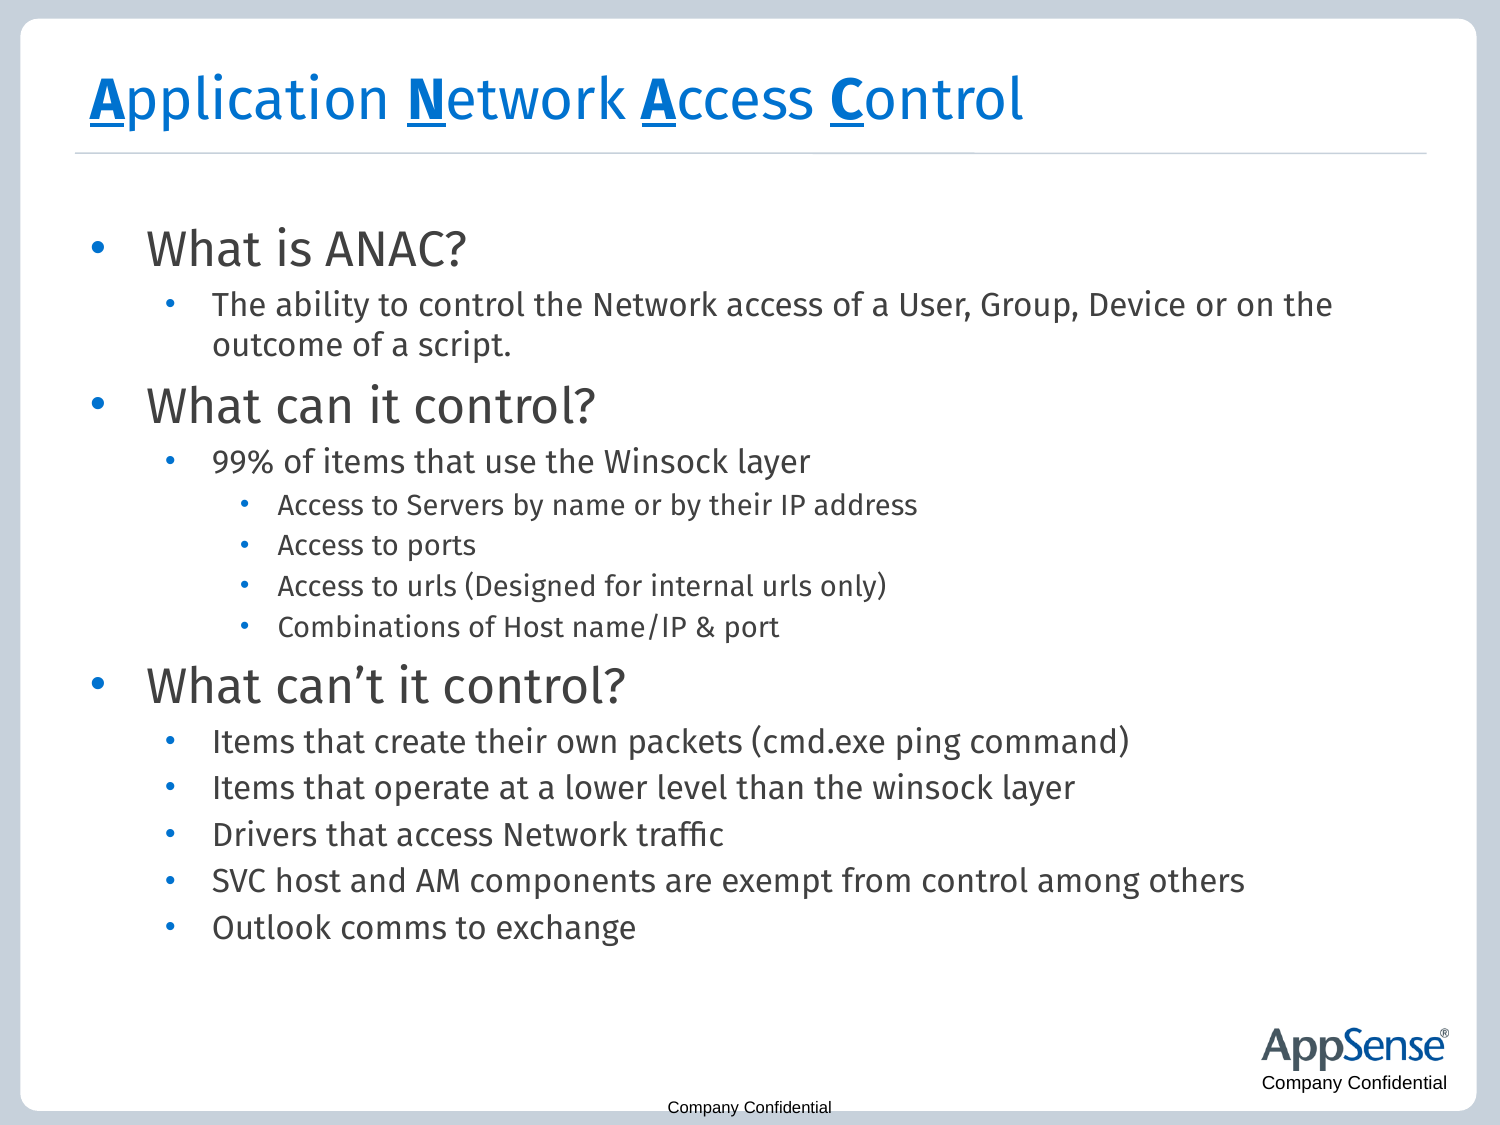

# Application Network Access Control
What is ANAC?
The ability to control the Network access of a User, Group, Device or on the outcome of a script.
What can it control?
99% of items that use the Winsock layer
Access to Servers by name or by their IP address
Access to ports
Access to urls (Designed for internal urls only)
Combinations of Host name/IP & port
What can’t it control?
Items that create their own packets (cmd.exe ping command)
Items that operate at a lower level than the winsock layer
Drivers that access Network traffic
SVC host and AM components are exempt from control among others
Outlook comms to exchange

Company Confidential